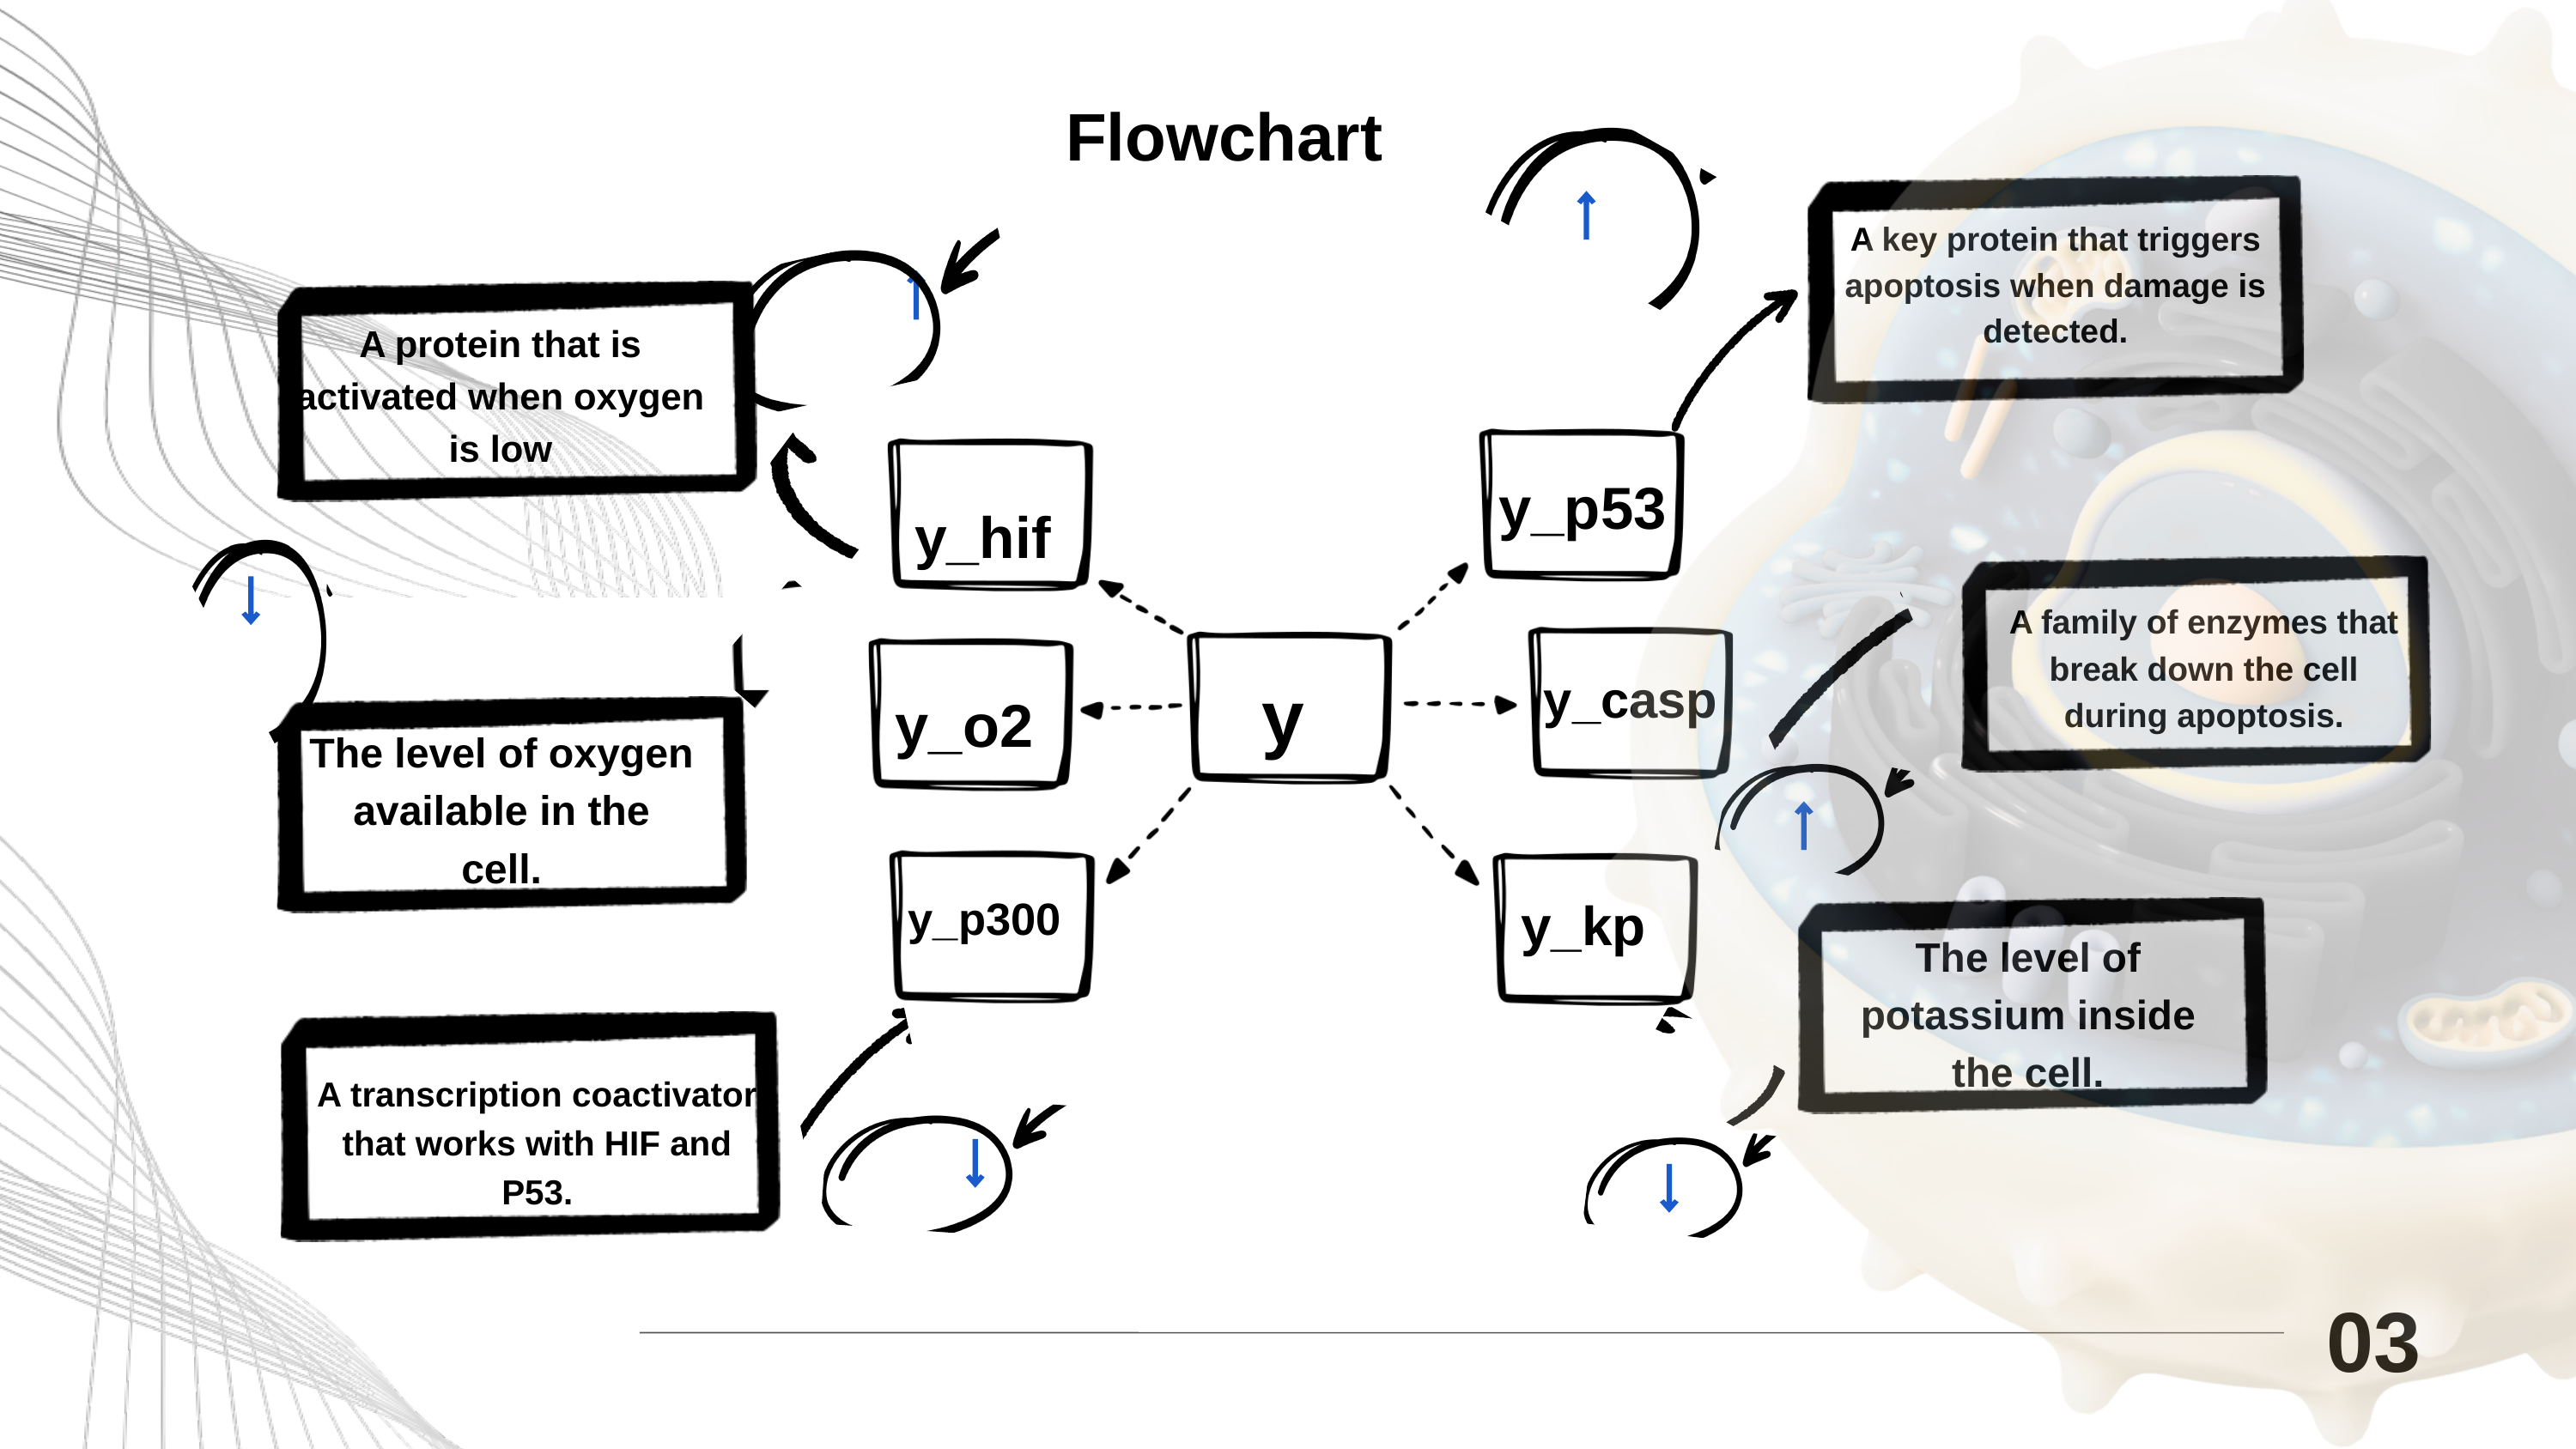

Flowchart

A key protein that triggers apoptosis when damage is detected.

A protein that is activated when oxygen is low

y_p53
y_hif

A family of enzymes that break down the cell during apoptosis.

y
y_casp
y_o2

The level of oxygen available in the cell.

y_kp
y_p300

The level of potassium inside the cell.

A transcription coactivator that works with HIF and P53.

03